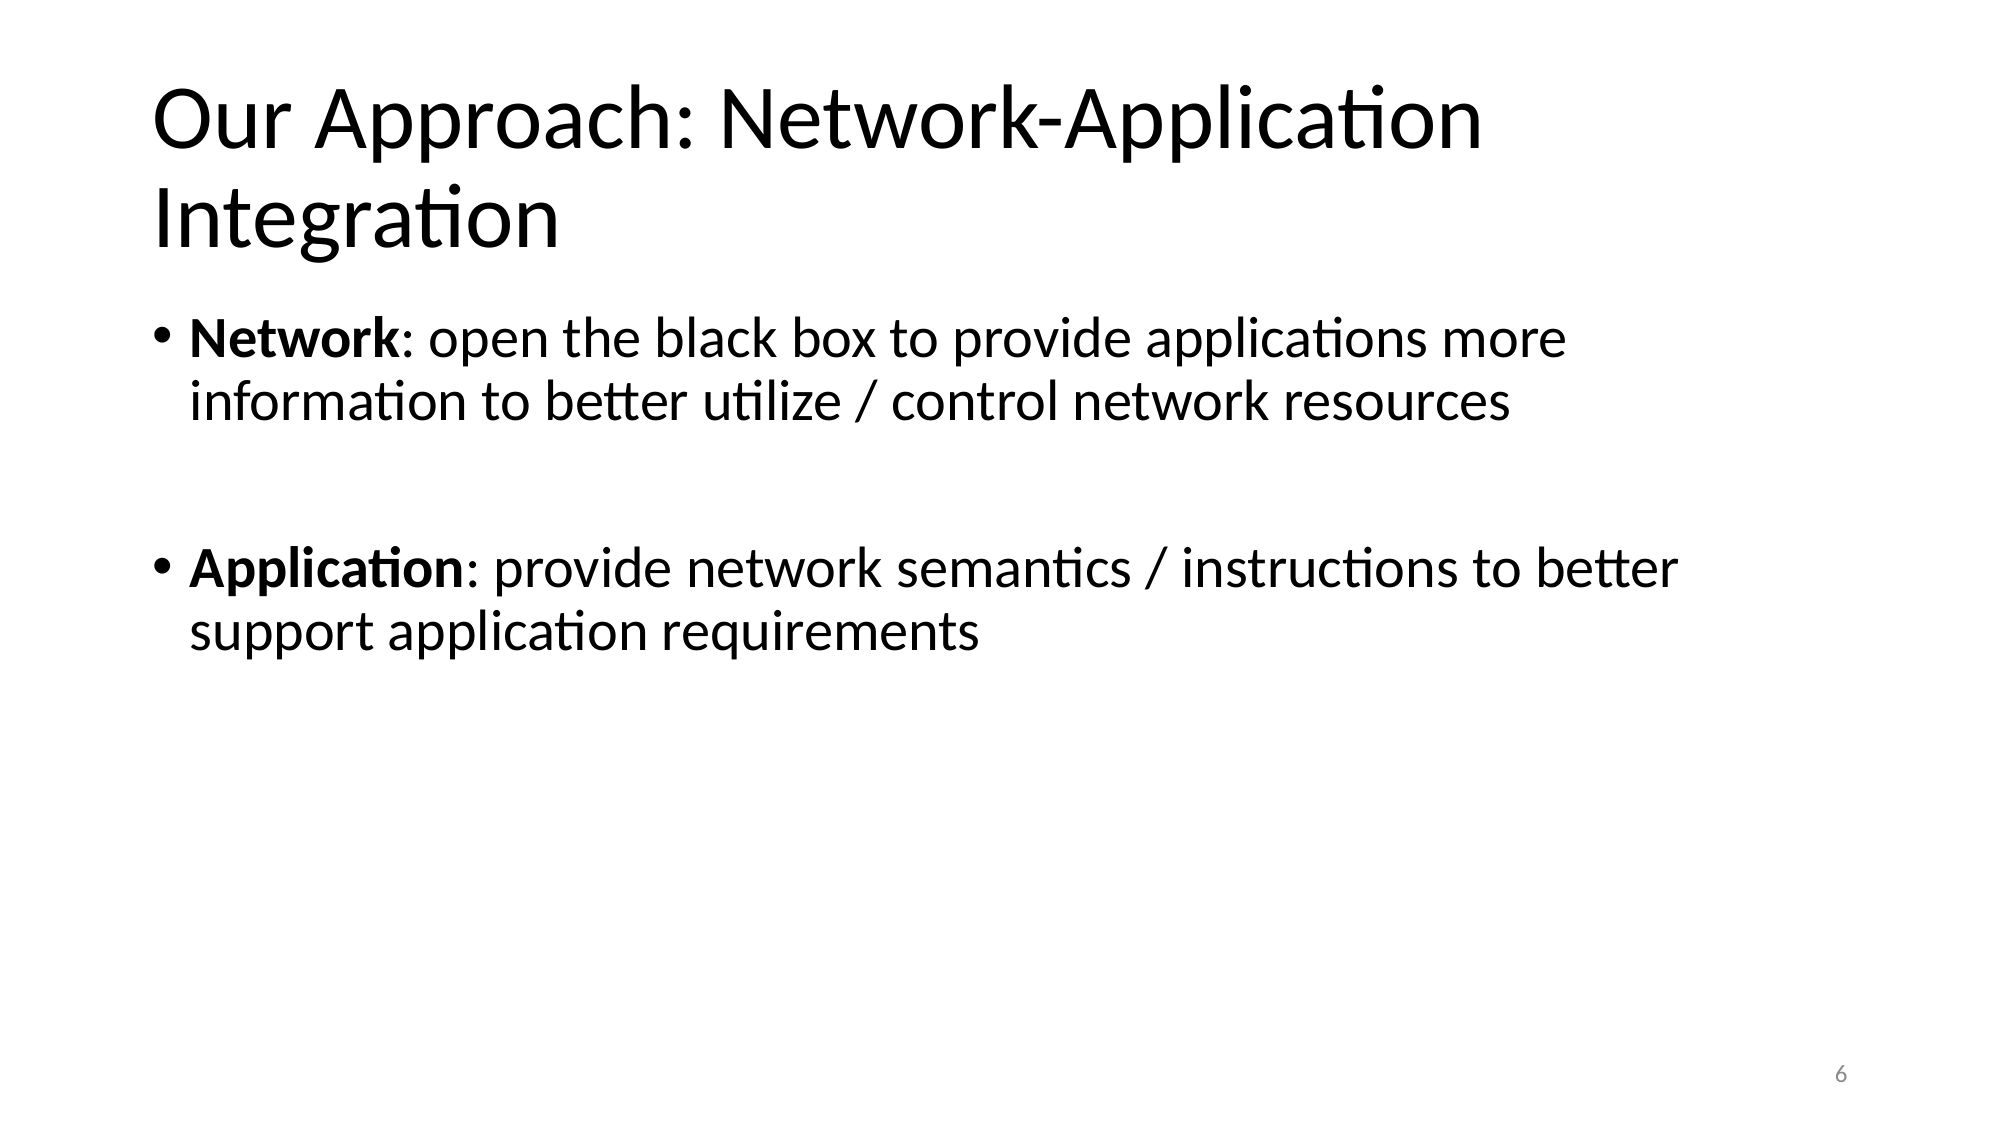

# Our Approach: Network-Application Integration
Network: open the black box to provide applications more information to better utilize / control network resources

Application: provide network semantics / instructions to better support application requirements
6